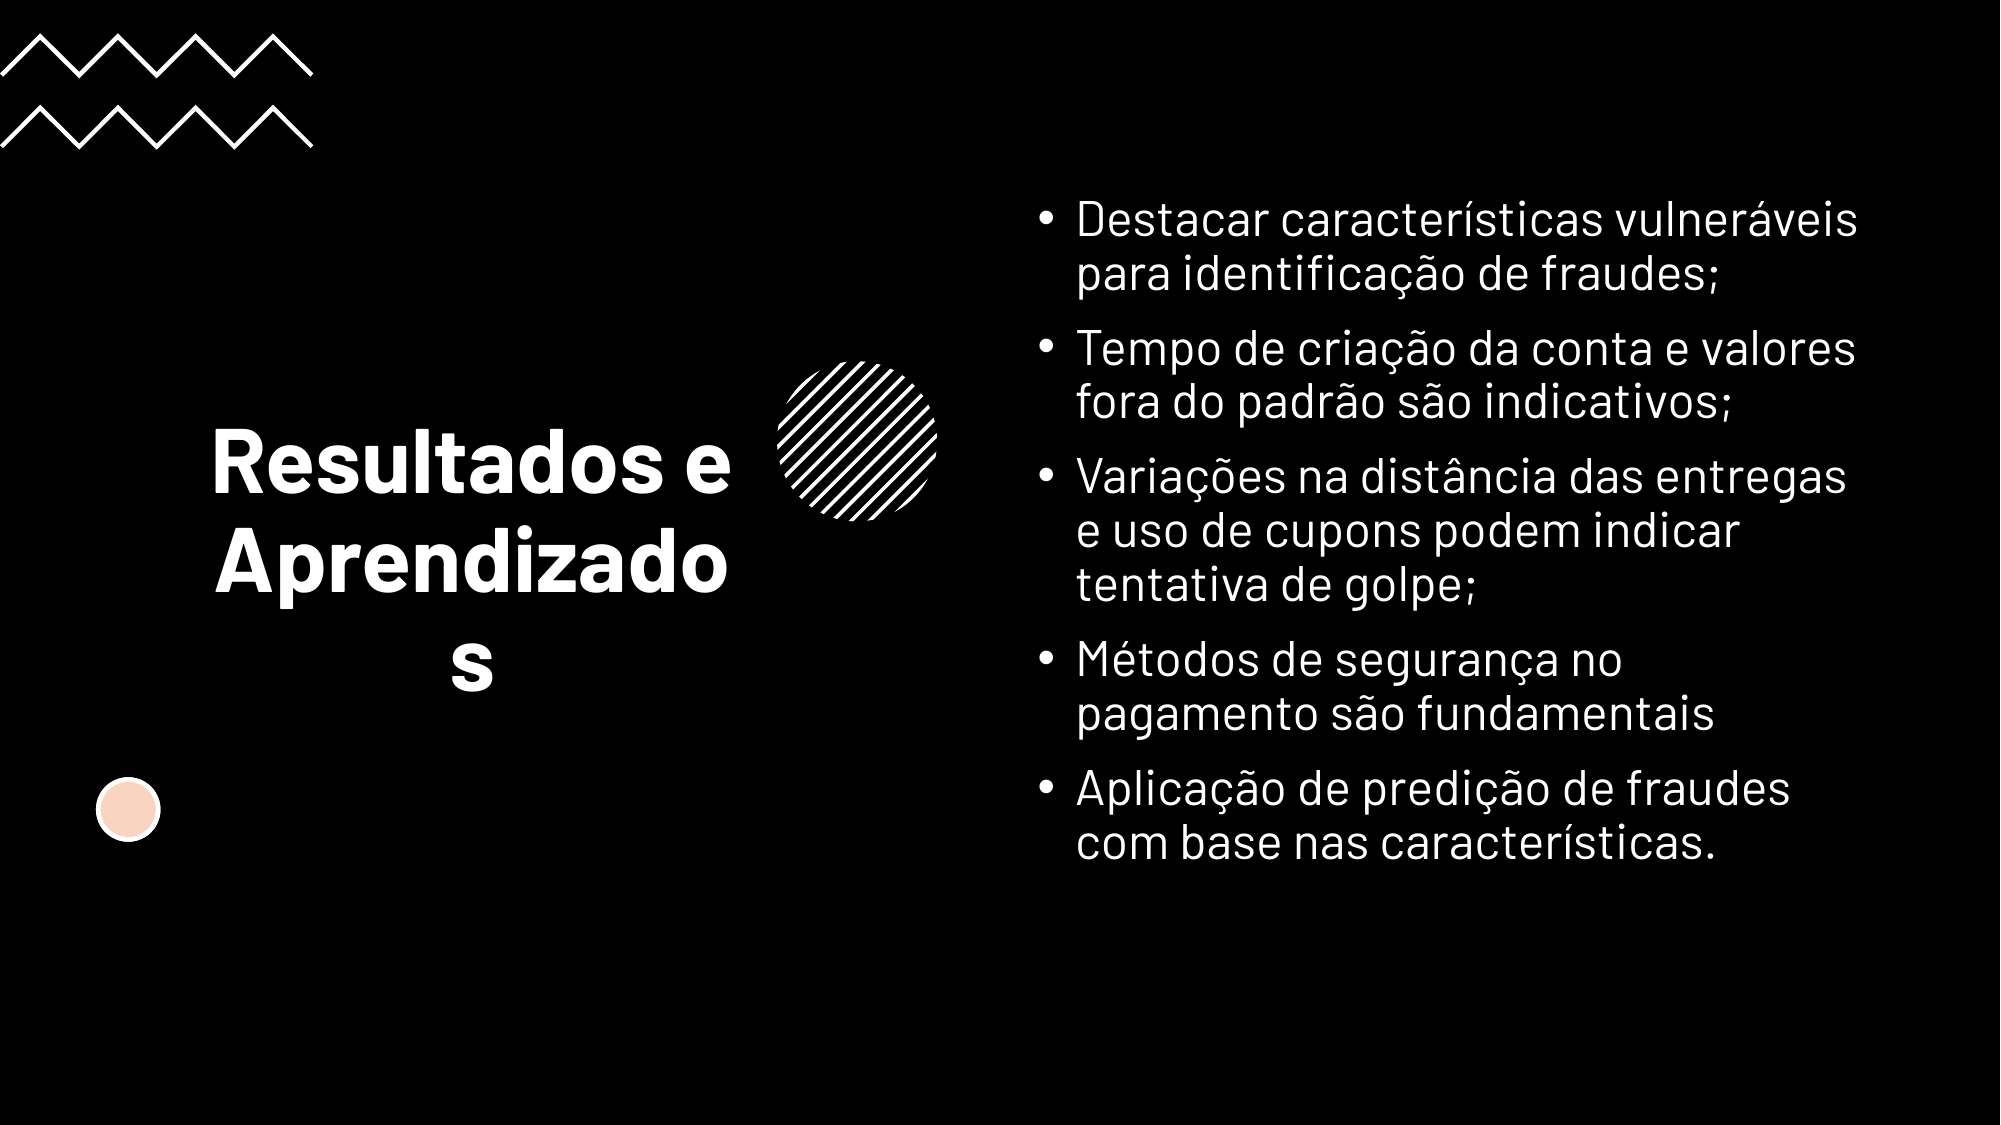

# Resultados e Aprendizados
Destacar características vulneráveis para identificação de fraudes;
Tempo de criação da conta e valores fora do padrão são indicativos;
Variações na distância das entregas e uso de cupons podem indicar tentativa de golpe;
Métodos de segurança no pagamento são fundamentais
Aplicação de predição de fraudes com base nas características.